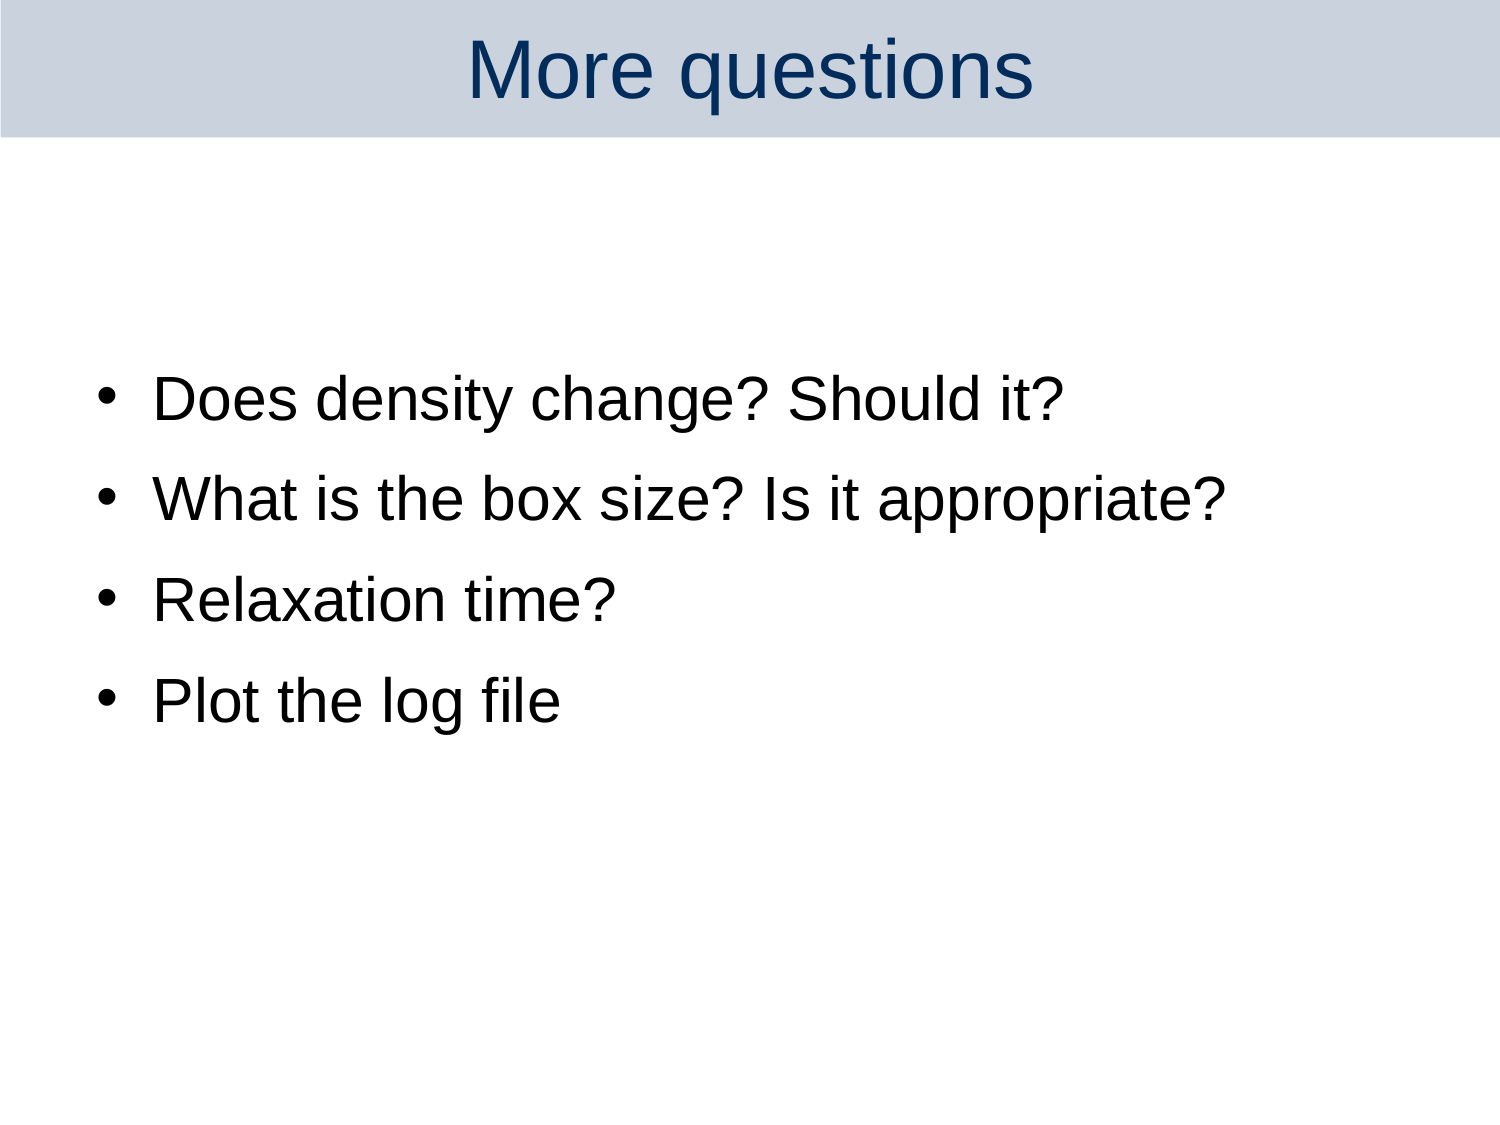

More questions
Does density change? Should it?
What is the box size? Is it appropriate?
Relaxation time?
Plot the log file